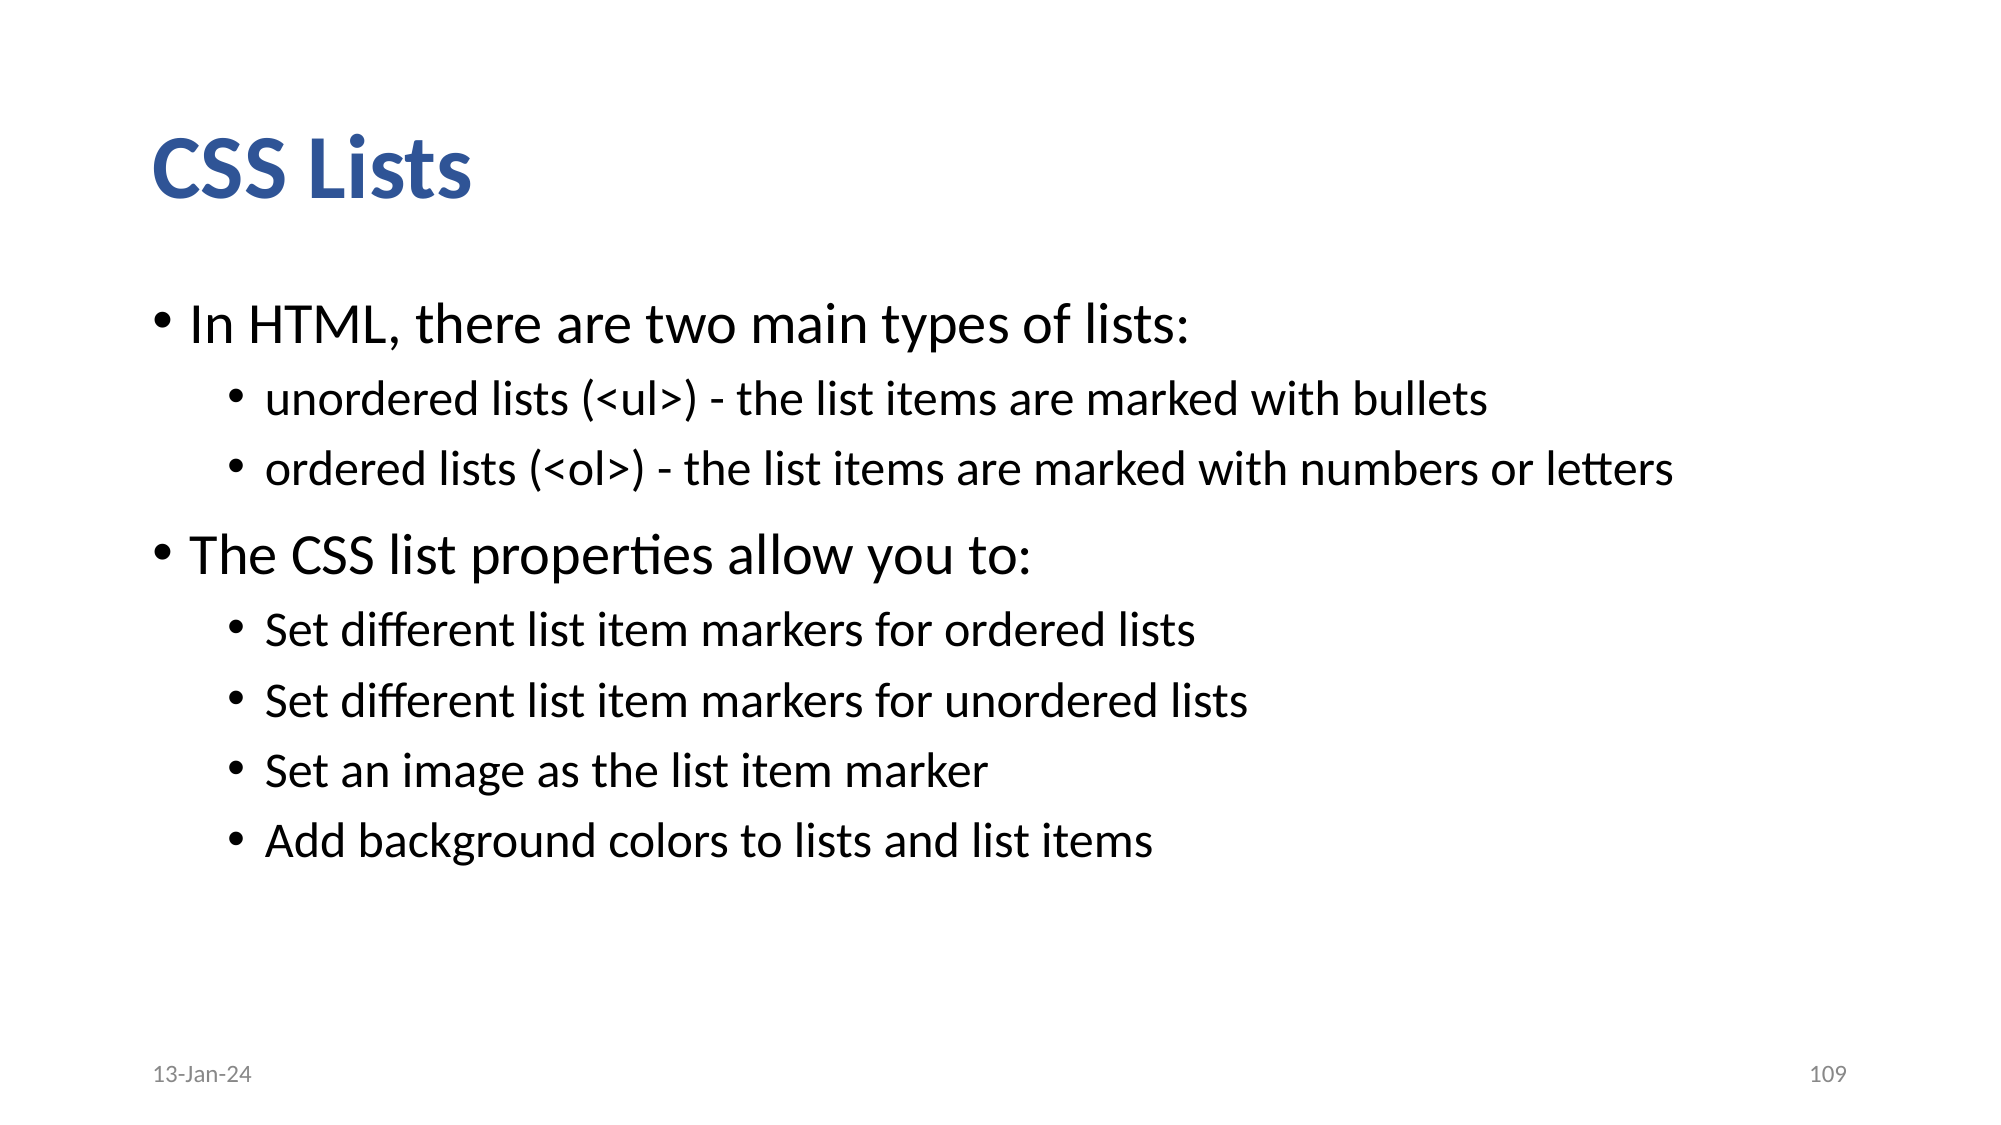

# CSS Lists
In HTML, there are two main types of lists:
unordered lists (<ul>) - the list items are marked with bullets
ordered lists (<ol>) - the list items are marked with numbers or letters
The CSS list properties allow you to:
Set different list item markers for ordered lists
Set different list item markers for unordered lists
Set an image as the list item marker
Add background colors to lists and list items
13-Jan-24
109